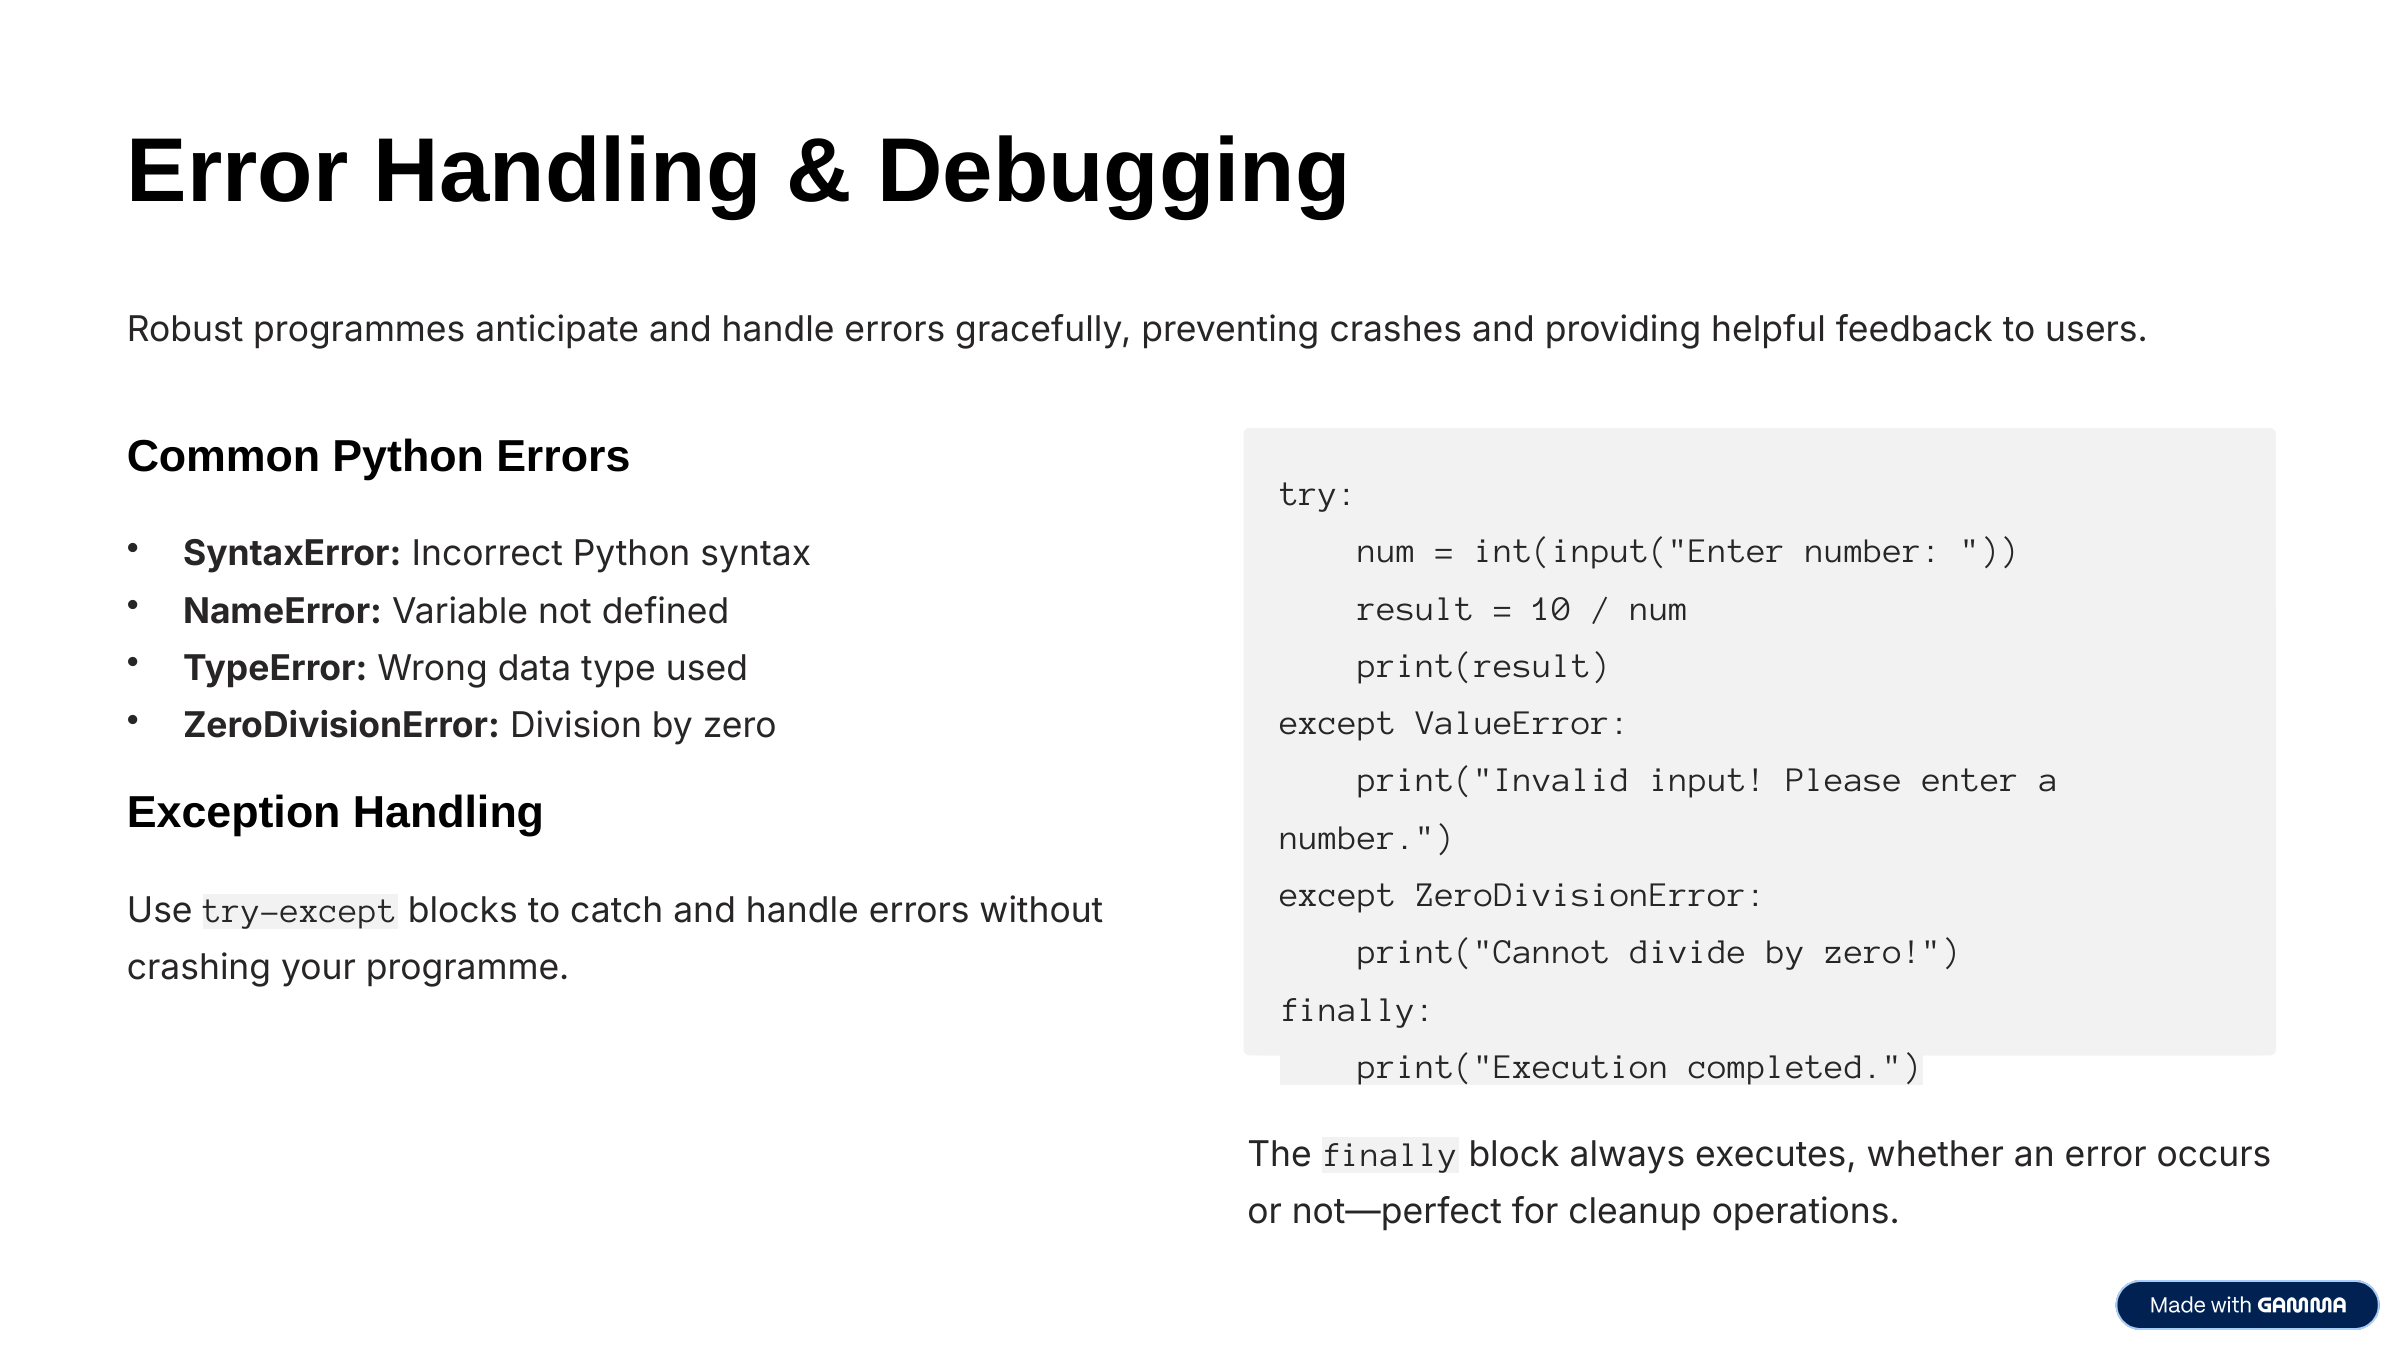

Error Handling & Debugging
Robust programmes anticipate and handle errors gracefully, preventing crashes and providing helpful feedback to users.
Common Python Errors

try:
    num = int(input("Enter number: "))
    result = 10 / num
    print(result)
except ValueError:
    print("Invalid input! Please enter a number.")
except ZeroDivisionError:
    print("Cannot divide by zero!")
finally:
    print("Execution completed.")
SyntaxError: Incorrect Python syntax
NameError: Variable not defined
TypeError: Wrong data type used
ZeroDivisionError: Division by zero
Exception Handling
Use try-except blocks to catch and handle errors without crashing your programme.
The finally block always executes, whether an error occurs or not—perfect for cleanup operations.